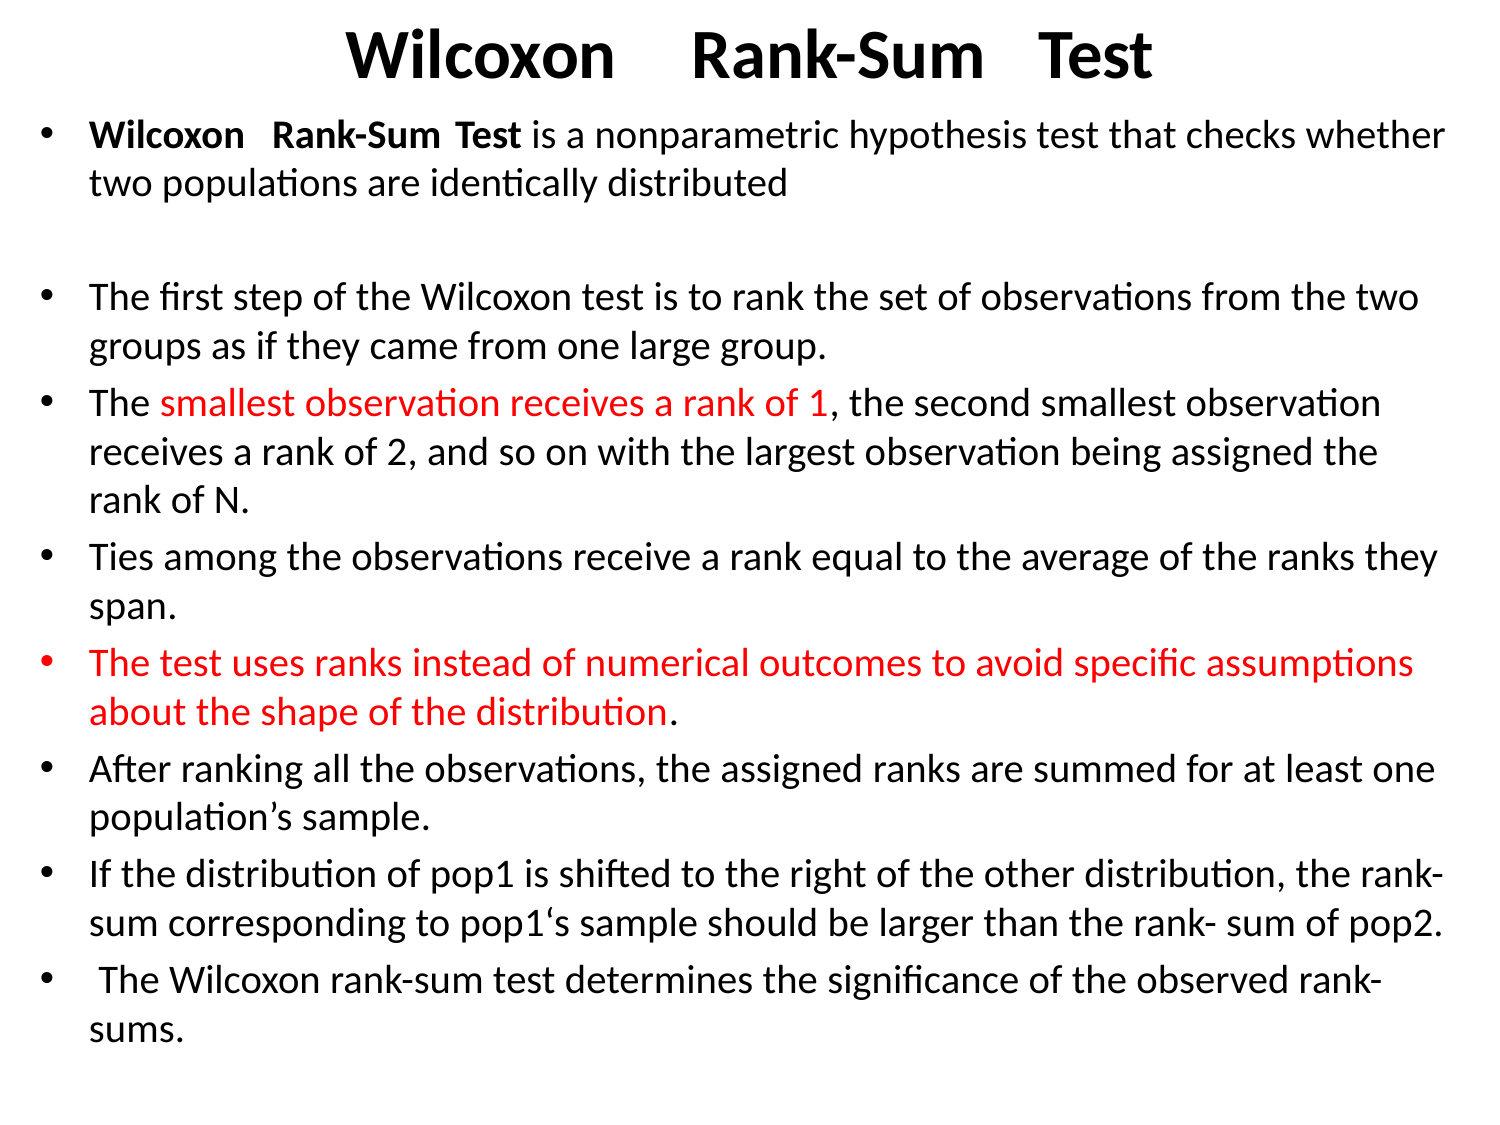

# Wilcoxon	Rank-Sum	Test
Wilcoxon	Rank-Sum	Test is a nonparametric hypothesis test that checks whether two populations are identically distributed

The first step of the Wilcoxon test is to rank the set of observations from the two groups as if they came from one large group.
The smallest observation receives a rank of 1, the second smallest observation receives a rank of 2, and so on with the largest observation being assigned the rank of N.
Ties among the observations receive a rank equal to the average of the ranks they span.
The test uses ranks instead of numerical outcomes to avoid specific assumptions about the shape of the distribution.
After ranking all the observations, the assigned ranks are summed for at least one population’s sample.
If the distribution of pop1 is shifted to the right of the other distribution, the rank-sum corresponding to pop1‘s sample should be larger than the rank- sum of pop2.
 The Wilcoxon rank-sum test determines the significance of the observed rank-sums.